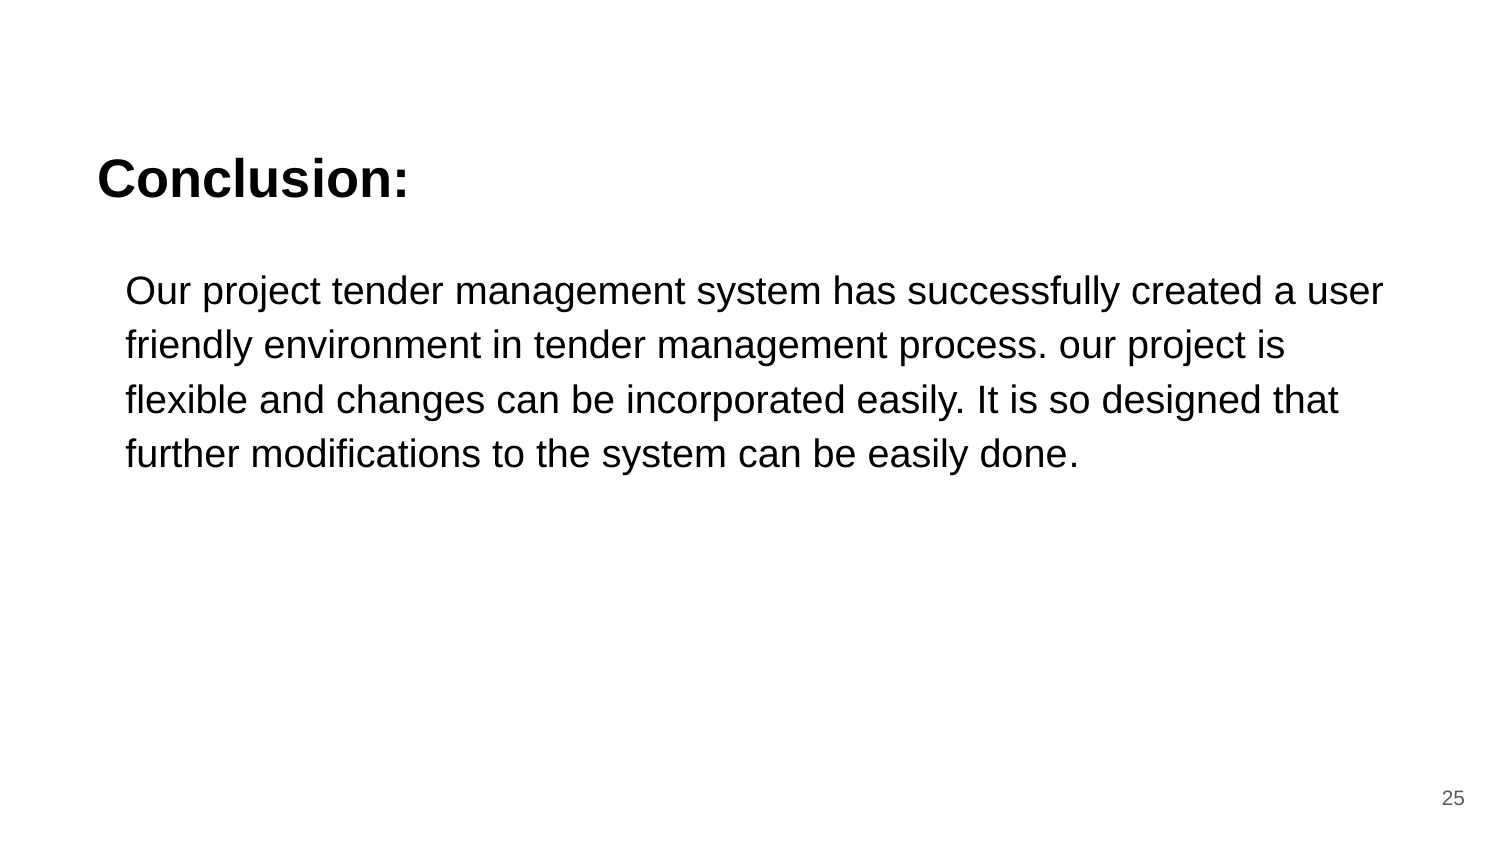

# Conclusion:

Our project tender management system has successfully created a user friendly environment in tender management process. our project is flexible and changes can be incorporated easily. It is so designed that further modifications to the system can be easily done.

25